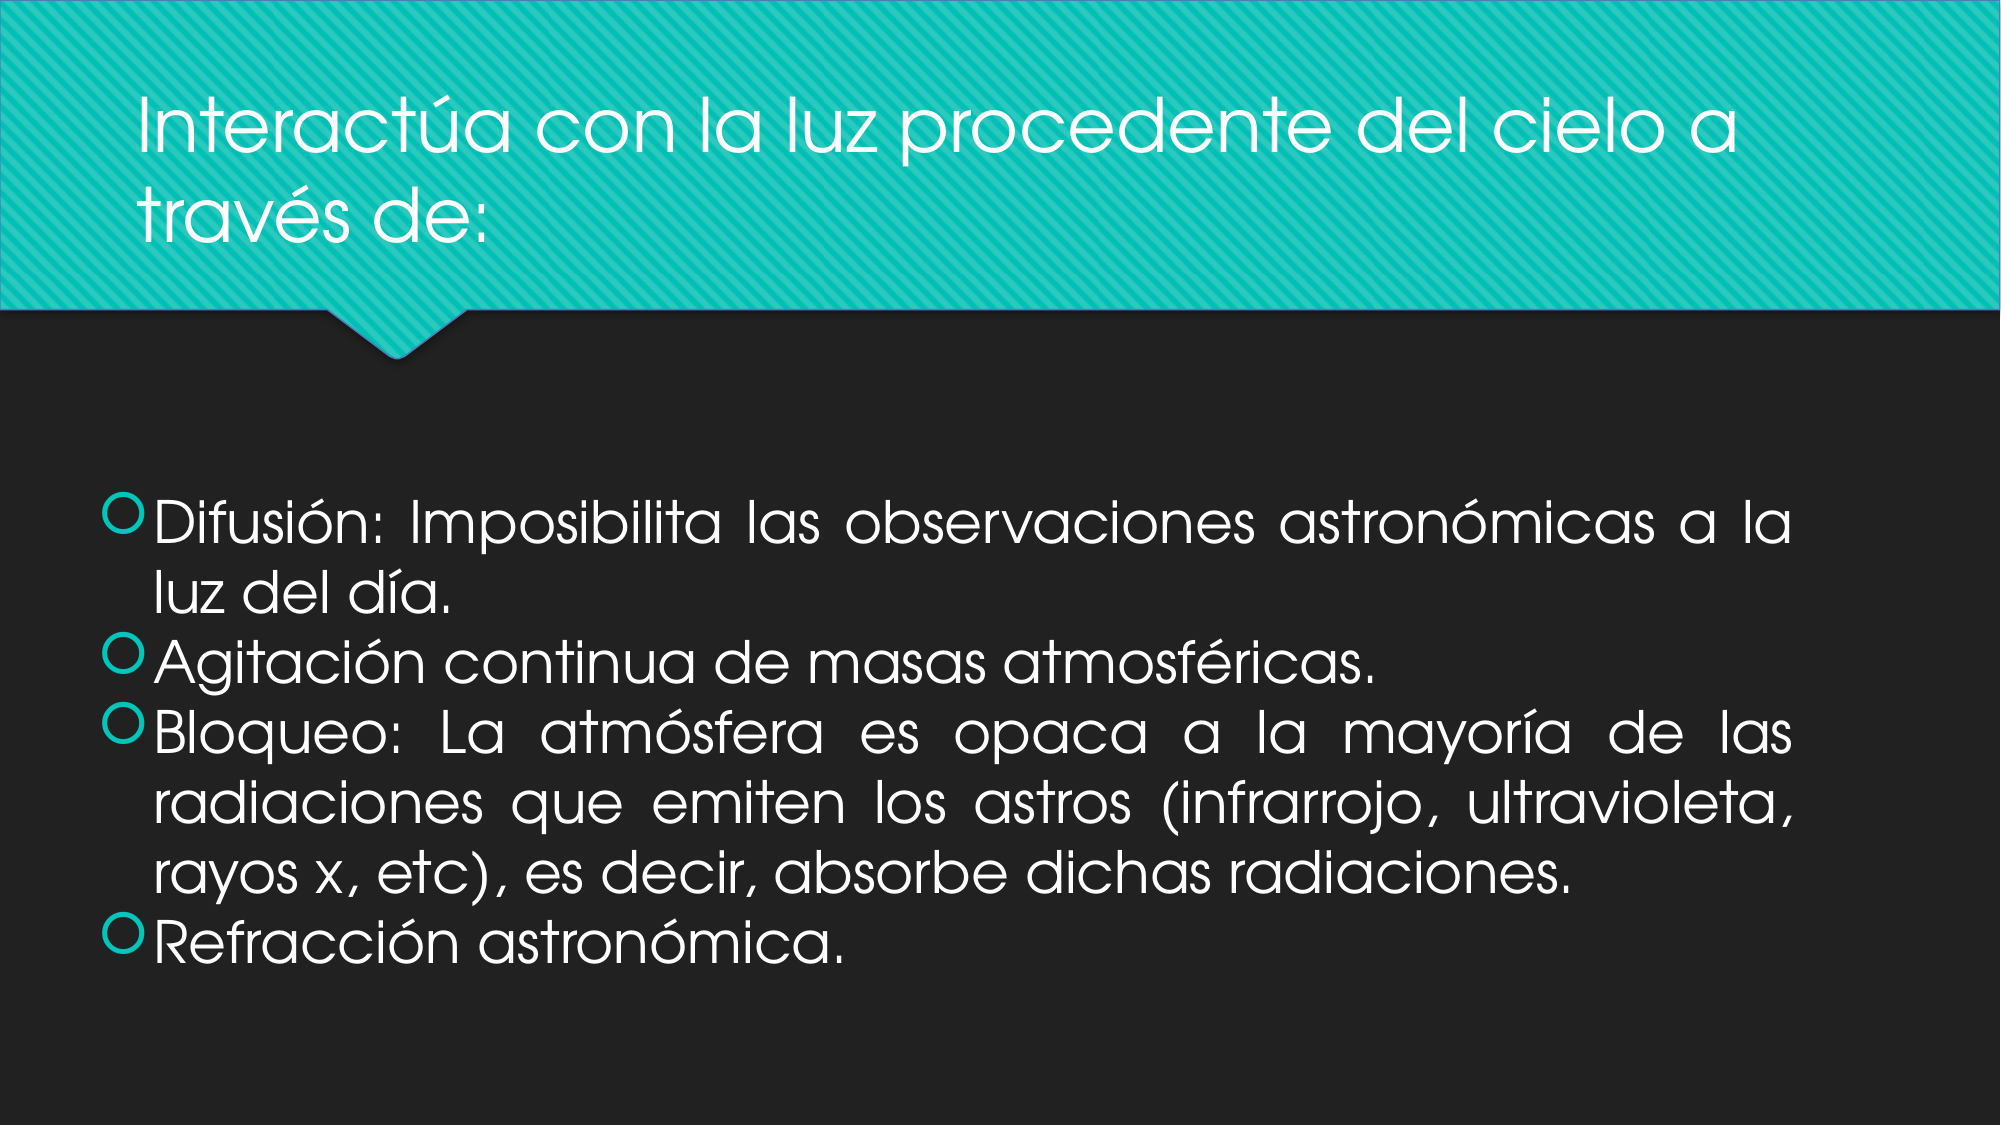

Interactúa con la luz procedente del cielo a través de:
Difusión: Imposibilita las observaciones astronómicas a la luz del día.
Agitación continua de masas atmosféricas.
Bloqueo: La atmósfera es opaca a la mayoría de las radiaciones que emiten los astros (infrarrojo, ultravioleta, rayos x, etc), es decir, absorbe dichas radiaciones.
Refracción astronómica.